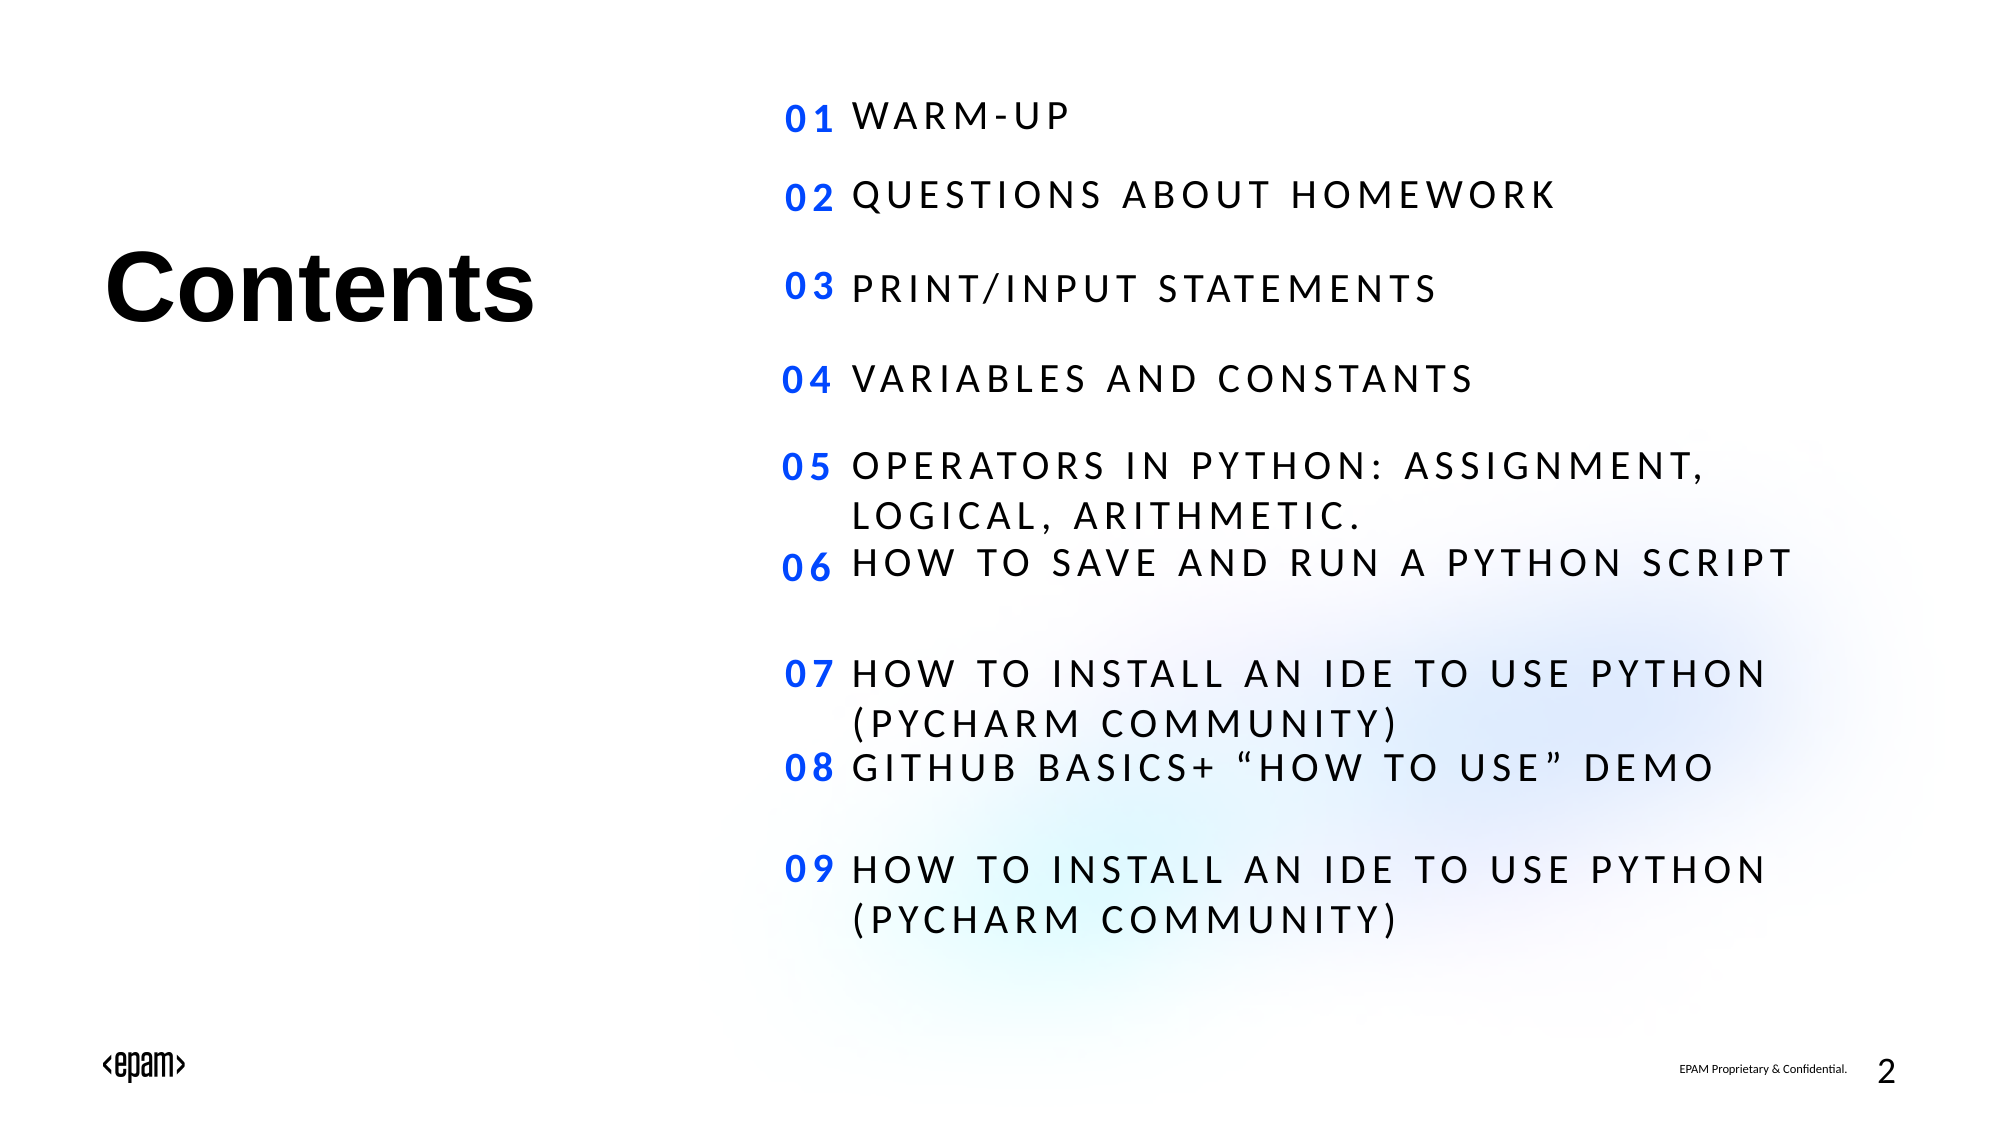

Warm-up
01
Questions about homework
02
# Contents
03
Print/Input statements
Variables and Constants
04
Operators in Python: Assignment, Logical, Arithmetic.
05
How to save and run a Python Script
06
07
How to install an IDE to use Python (PyCharm Community)
08
GitHub basics+ “How to use” demo
09
How to install an IDE to use Python (PyCharm Community)